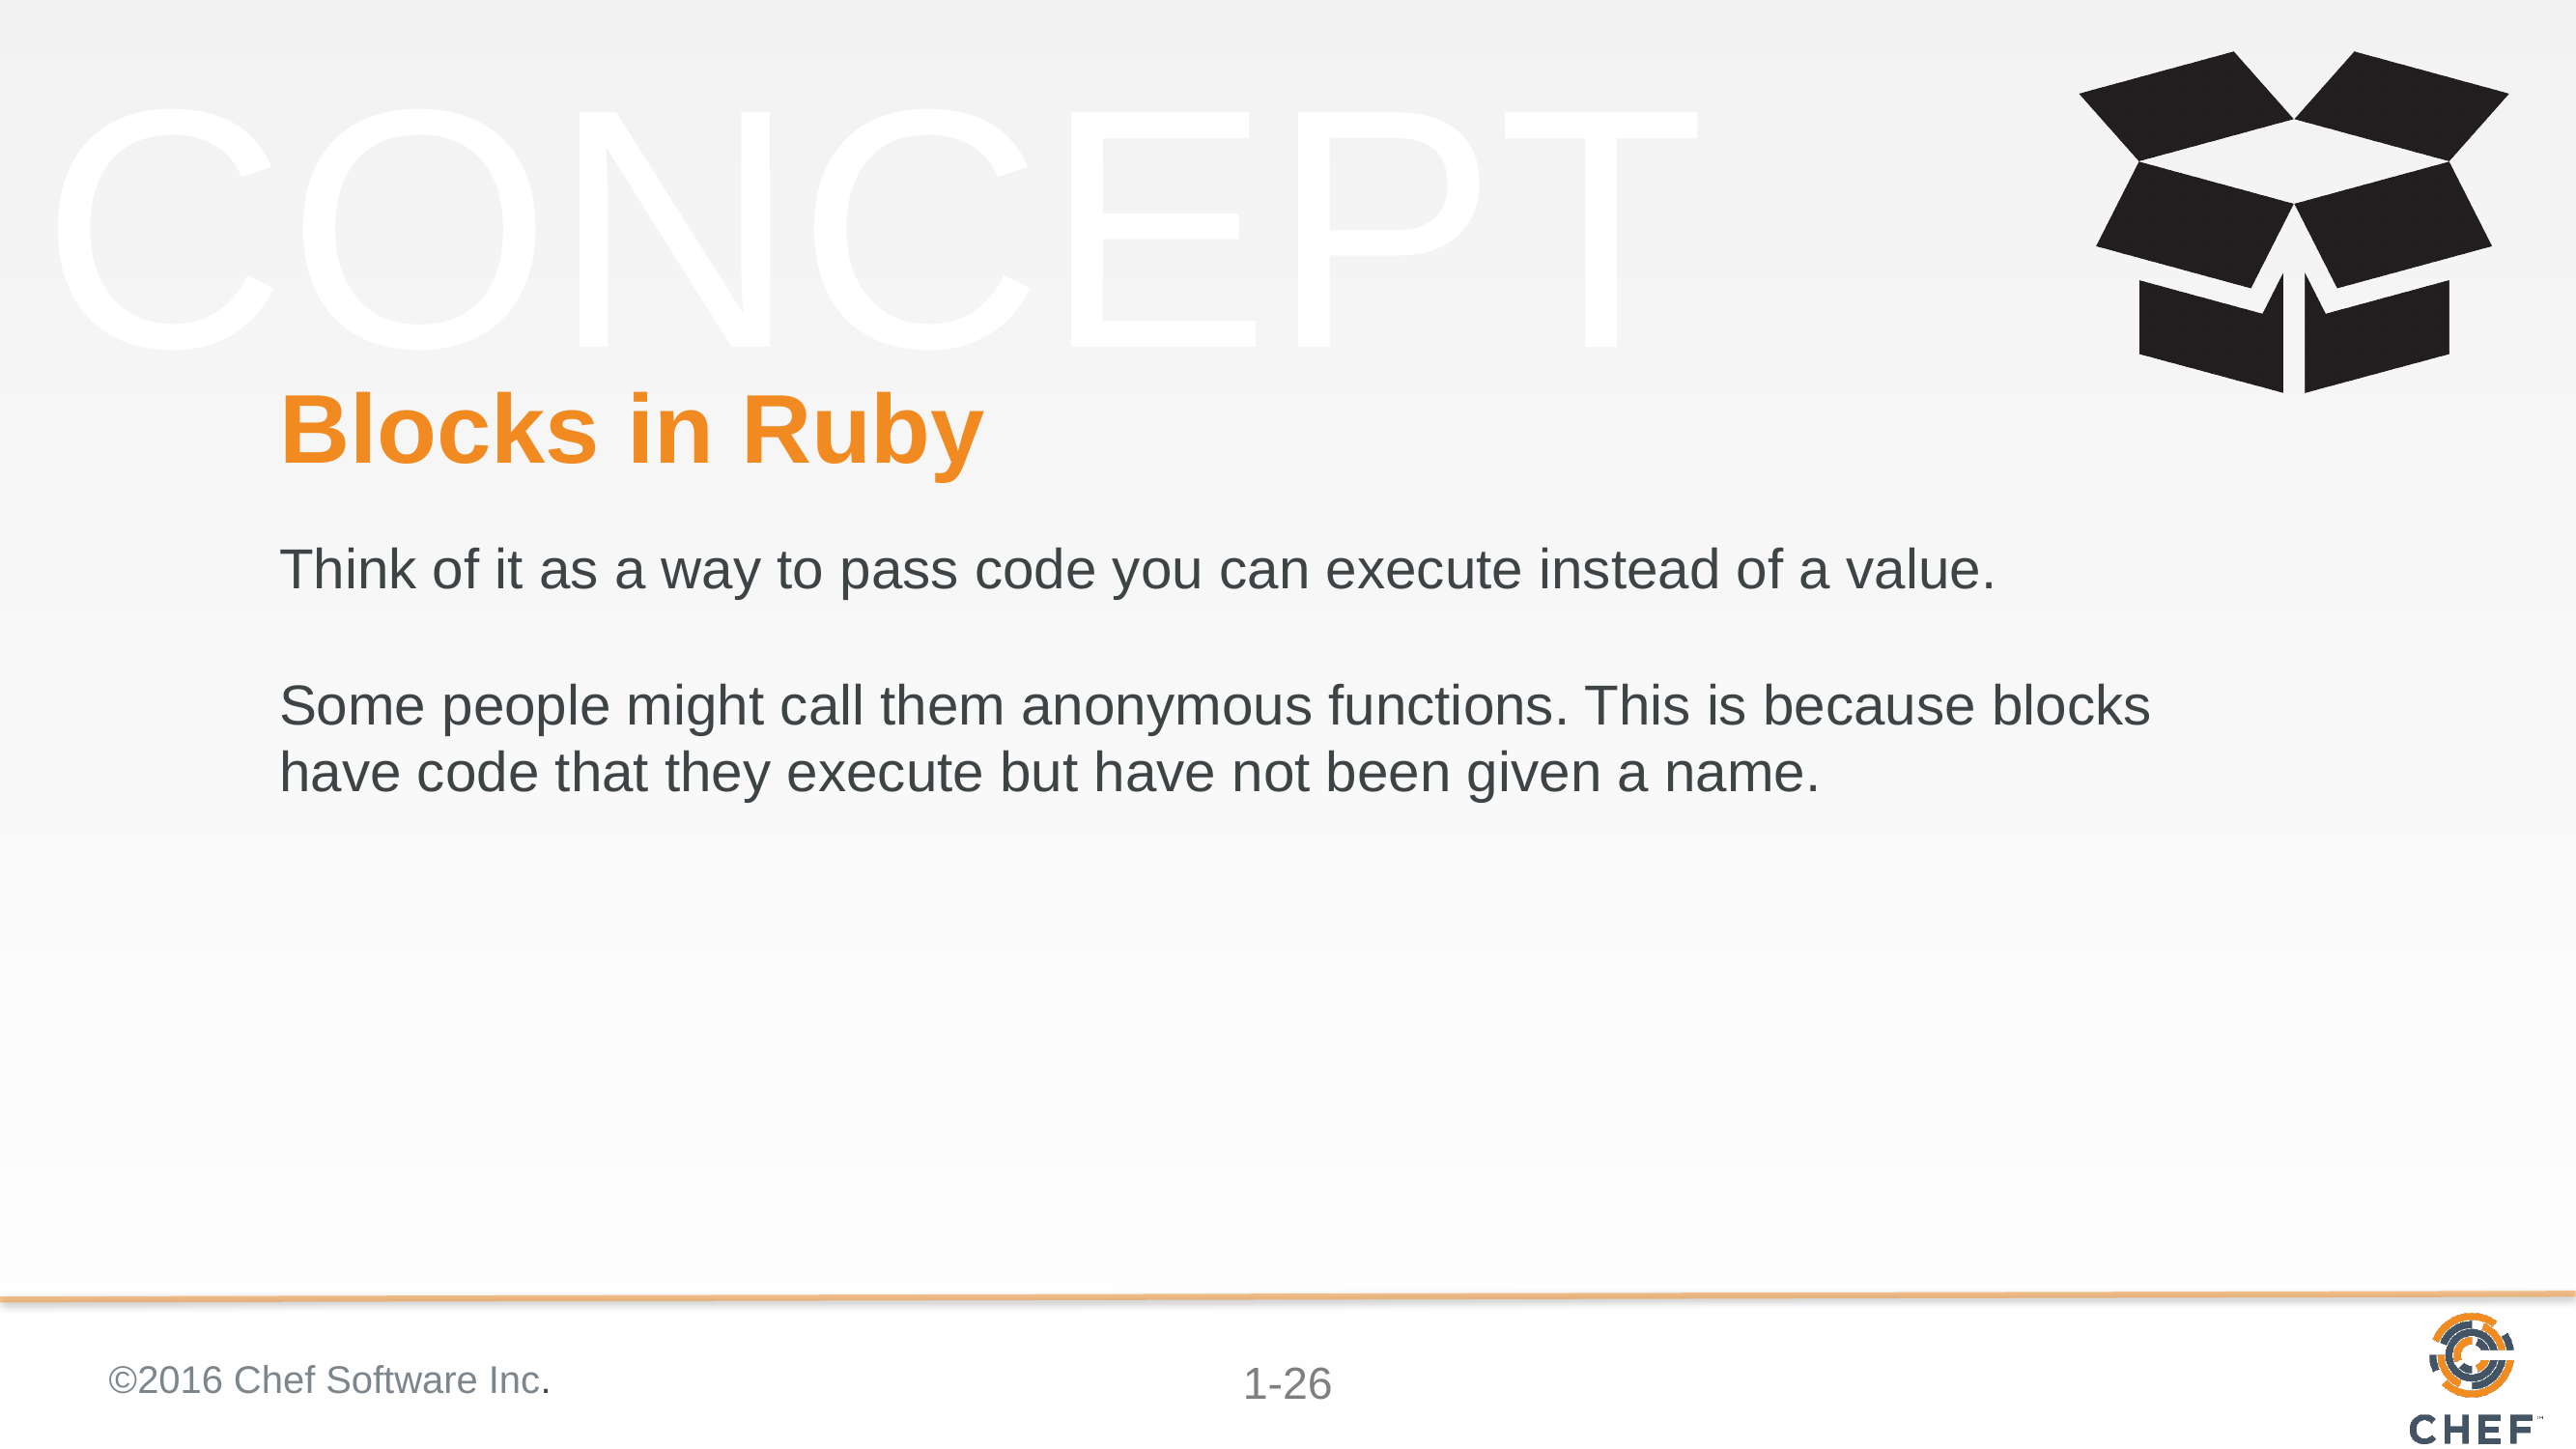

# Blocks in Ruby
Think of it as a way to pass code you can execute instead of a value.

Some people might call them anonymous functions. This is because blocks have code that they execute but have not been given a name.